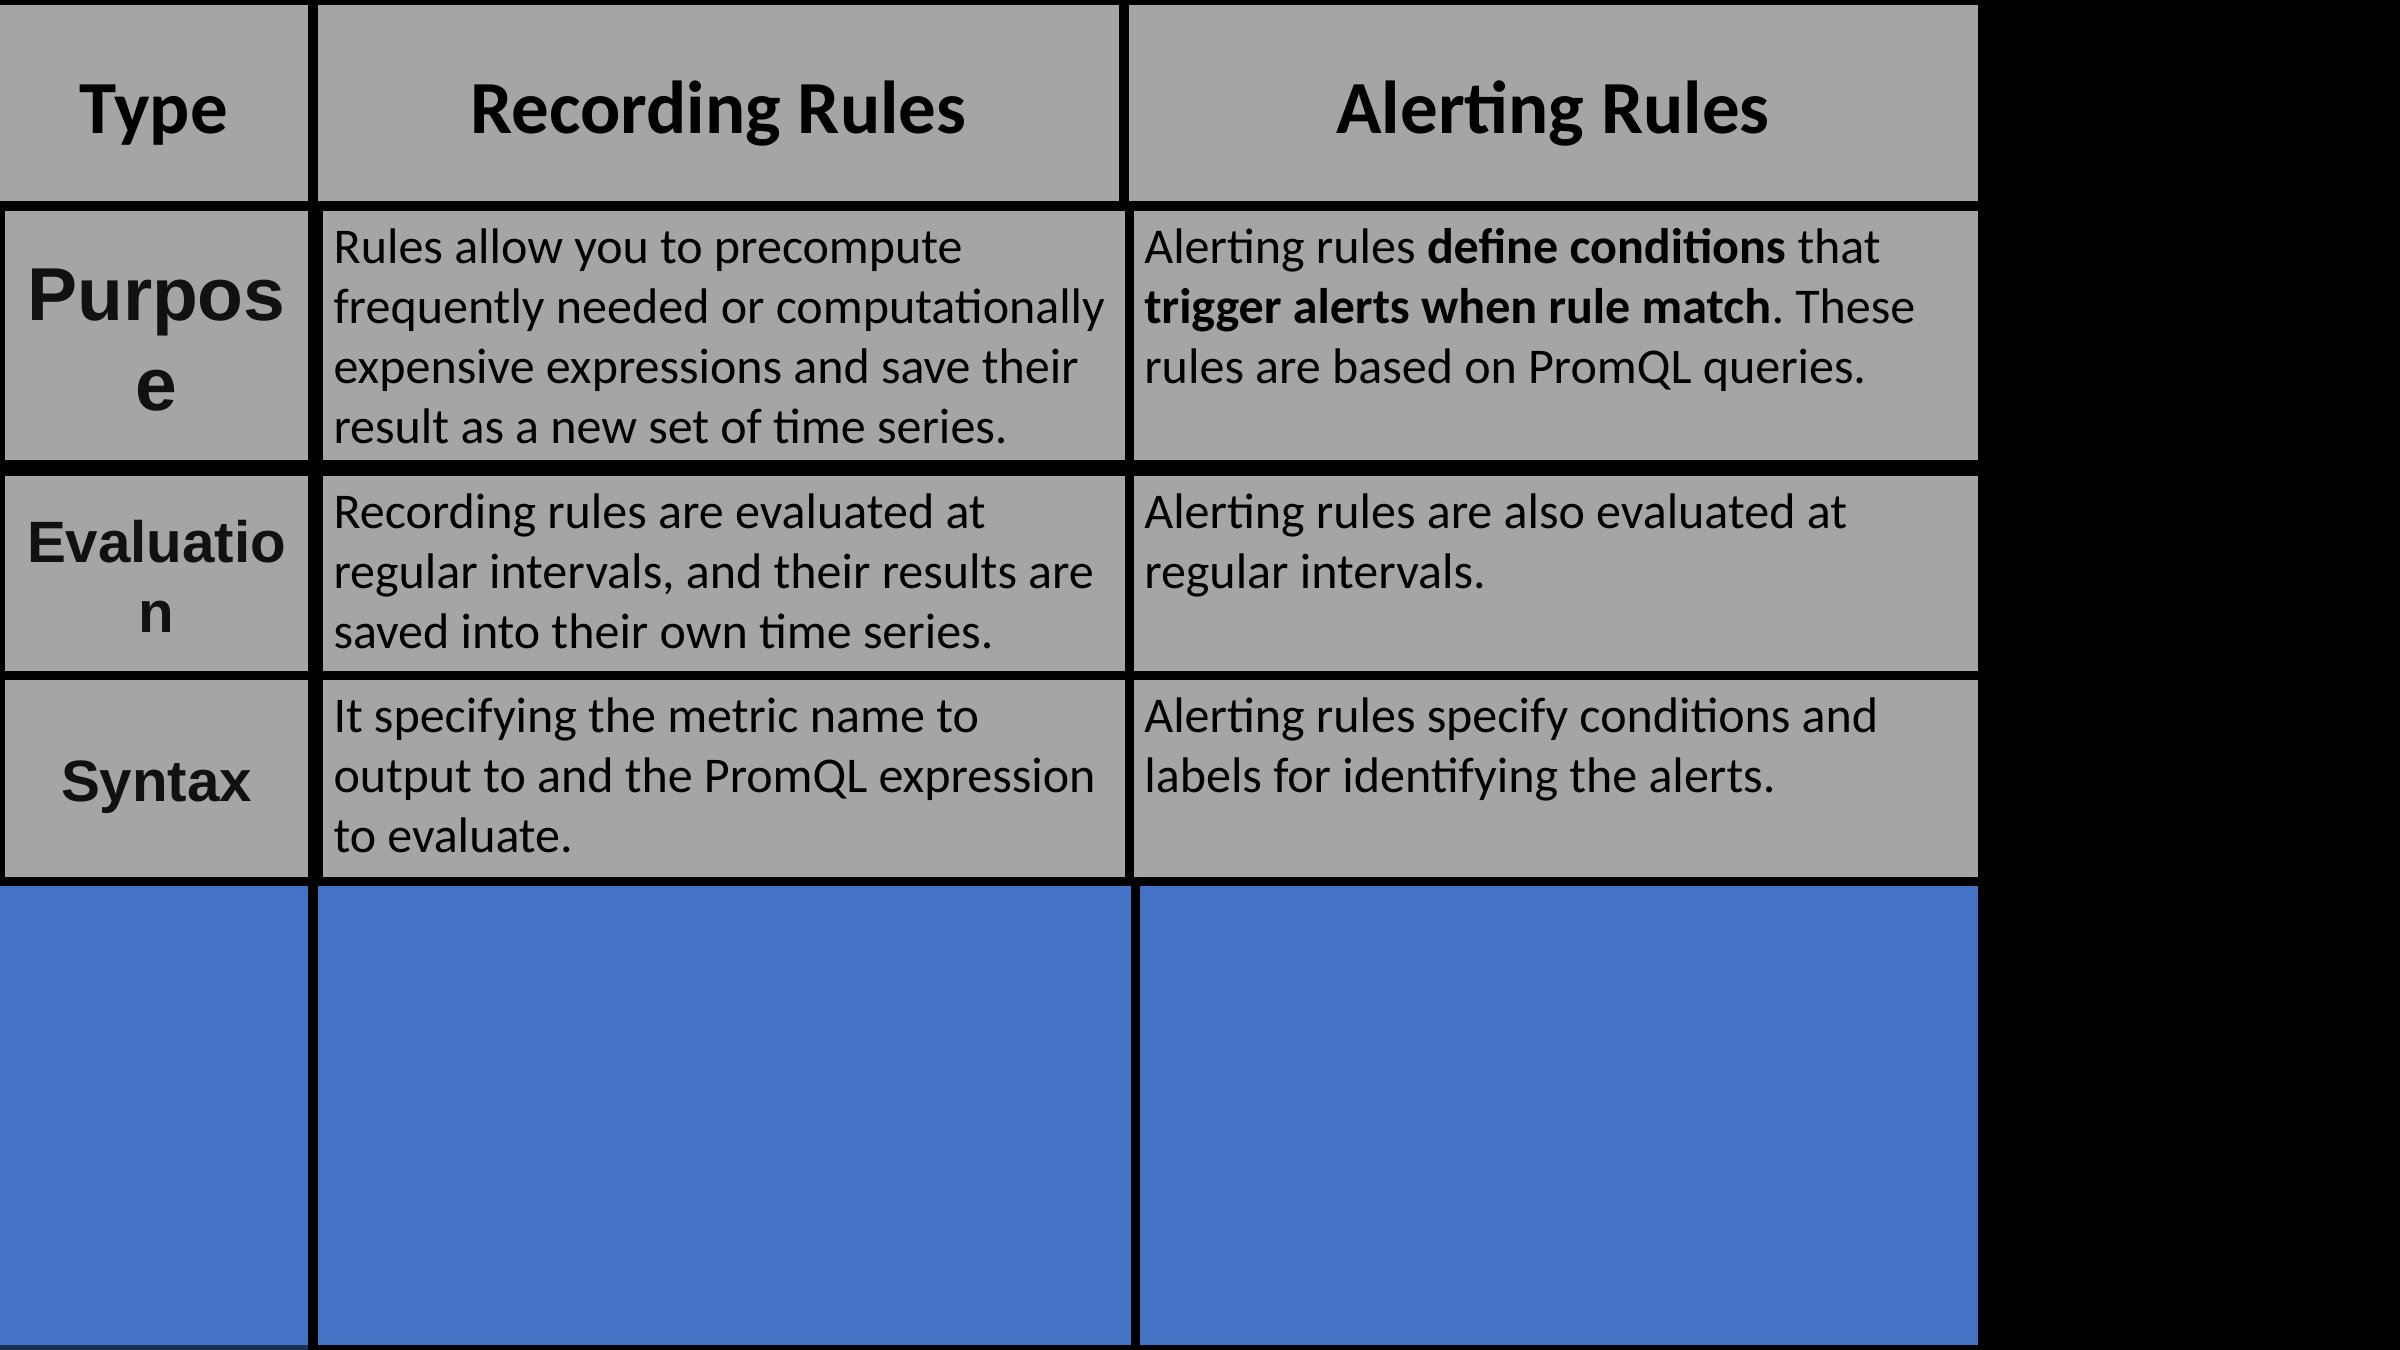

Type

Recording Rules
Alerting Rules

Rules allow you to precompute frequently needed or computationally expensive expressions and save their result as a new set of time series.
Purpose
Alerting rules define conditions that trigger alerts when rule match. These rules are based on PromQL queries.
Evaluation
Recording rules are evaluated at regular intervals, and their results are saved into their own time series.
Alerting rules are also evaluated at regular intervals.
Syntax
It specifying the metric name to output to and the PromQL expression to evaluate.
Alerting rules specify conditions and labels for identifying the alerts.